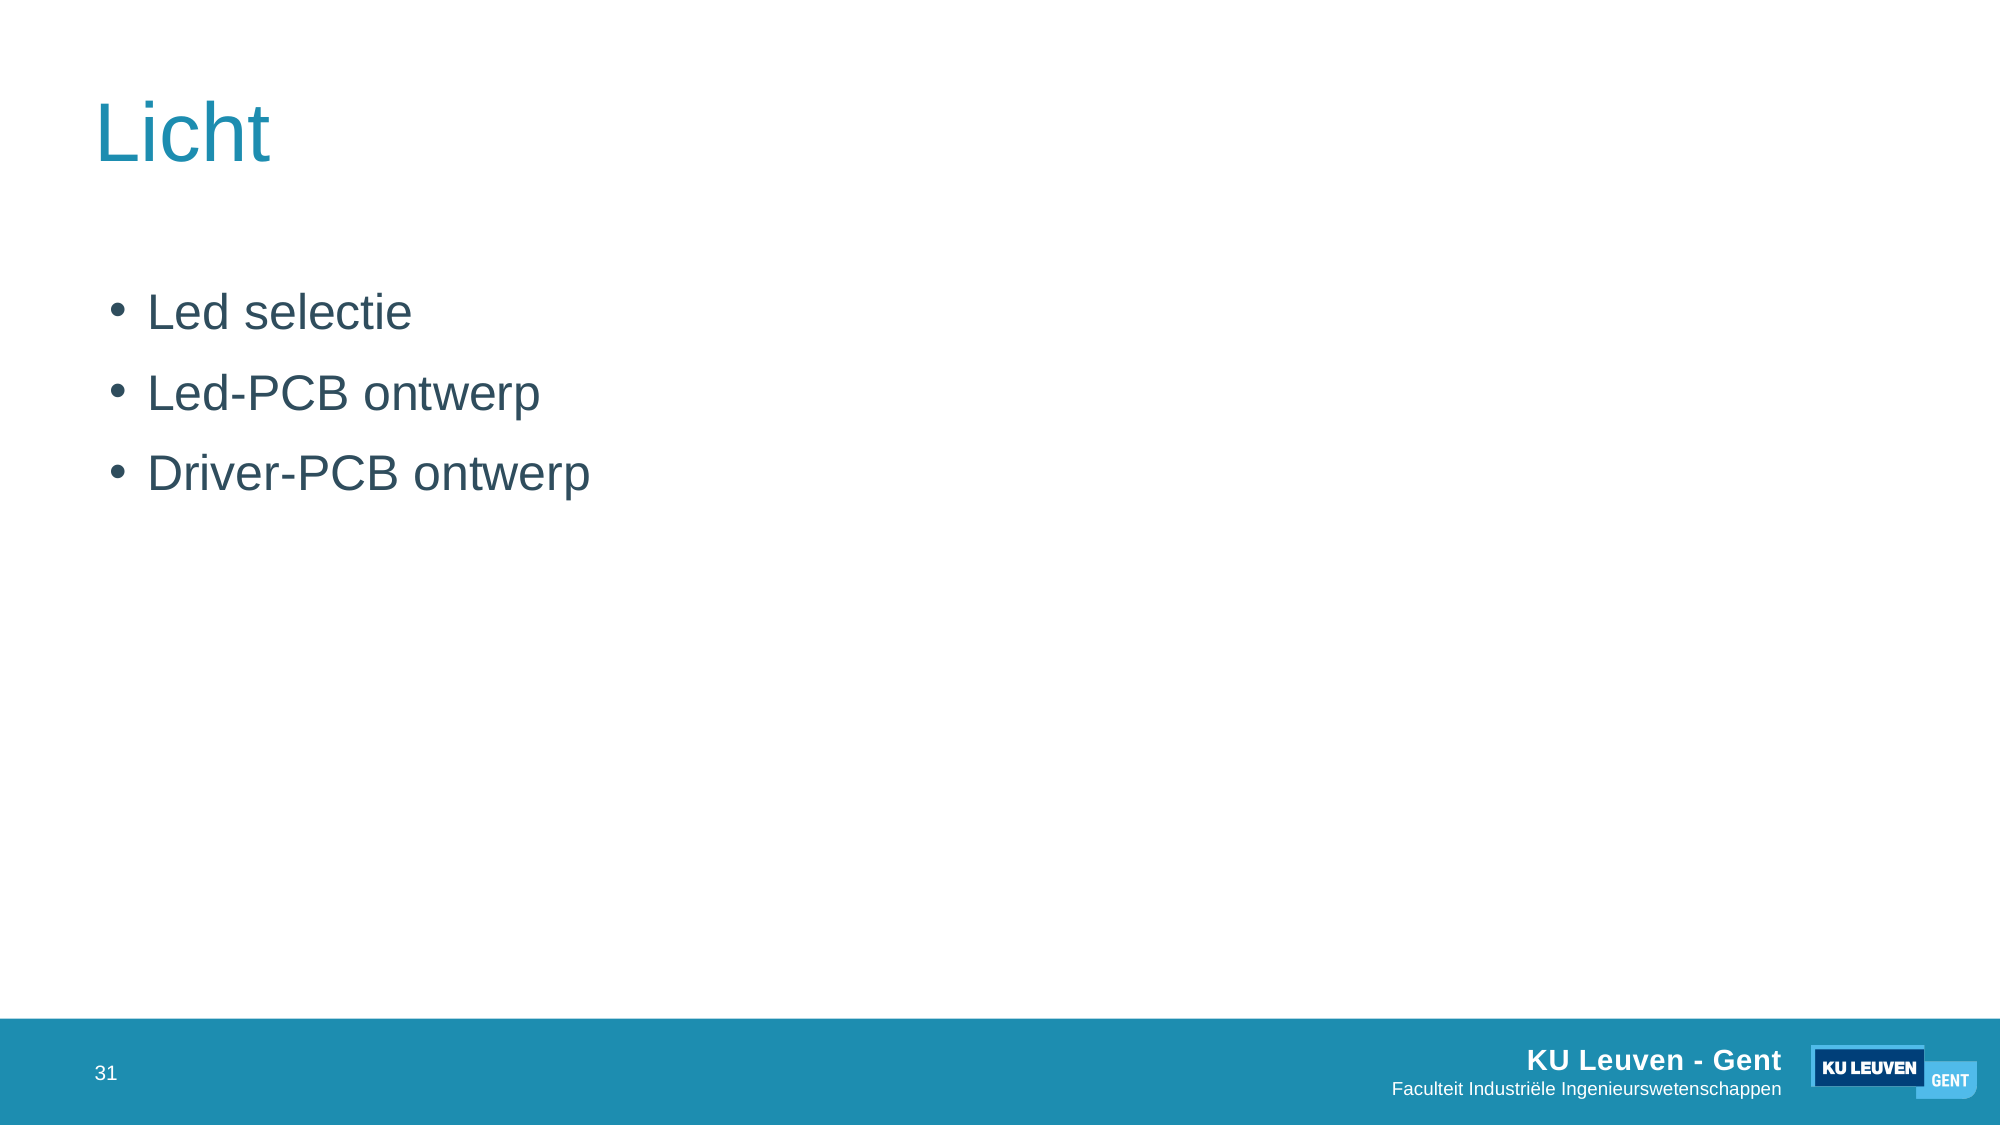

# Licht
Led selectie
Led-PCB ontwerp
Driver-PCB ontwerp
31